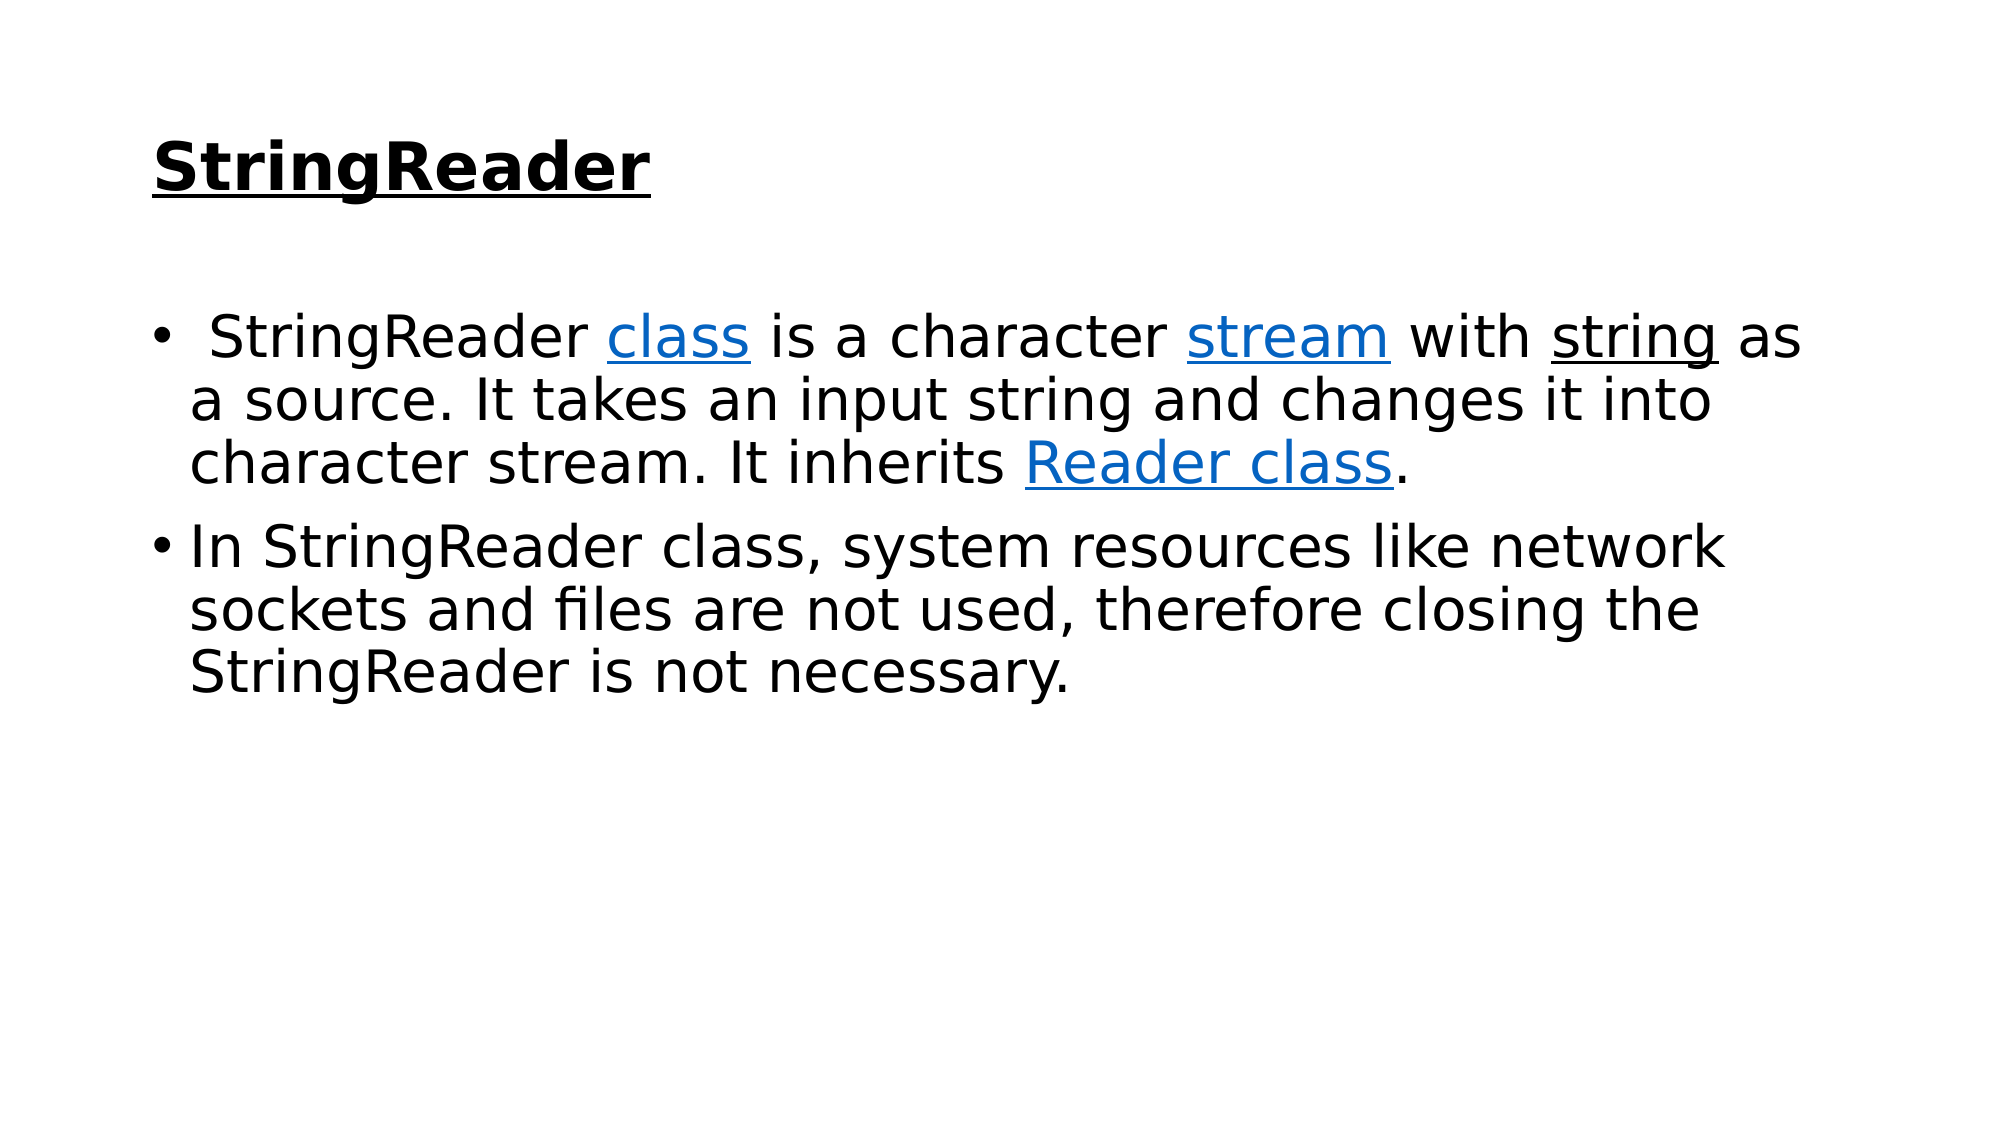

# StringReader
 StringReader class is a character stream with string as a source. It takes an input string and changes it into character stream. It inherits Reader class.
In StringReader class, system resources like network sockets and files are not used, therefore closing the StringReader is not necessary.